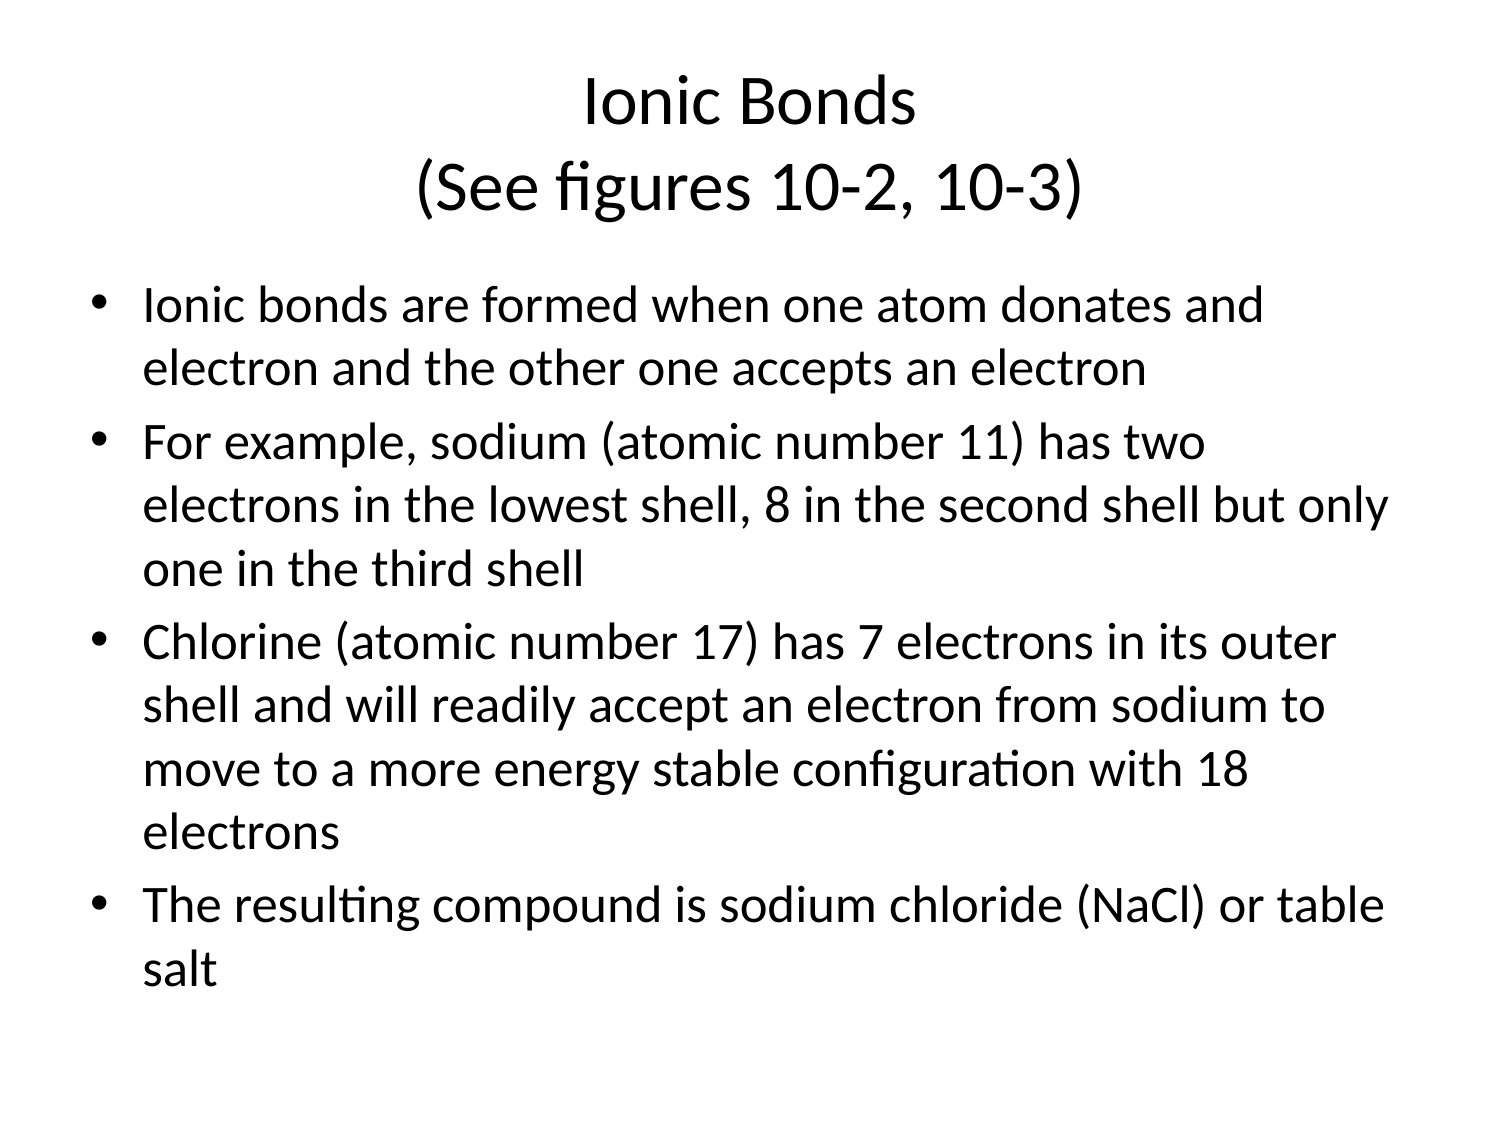

# Ionic Bonds (See figures 10-2, 10-3)
Ionic bonds are formed when one atom donates and electron and the other one accepts an electron
For example, sodium (atomic number 11) has two electrons in the lowest shell, 8 in the second shell but only one in the third shell
Chlorine (atomic number 17) has 7 electrons in its outer shell and will readily accept an electron from sodium to move to a more energy stable configuration with 18 electrons
The resulting compound is sodium chloride (NaCl) or table salt